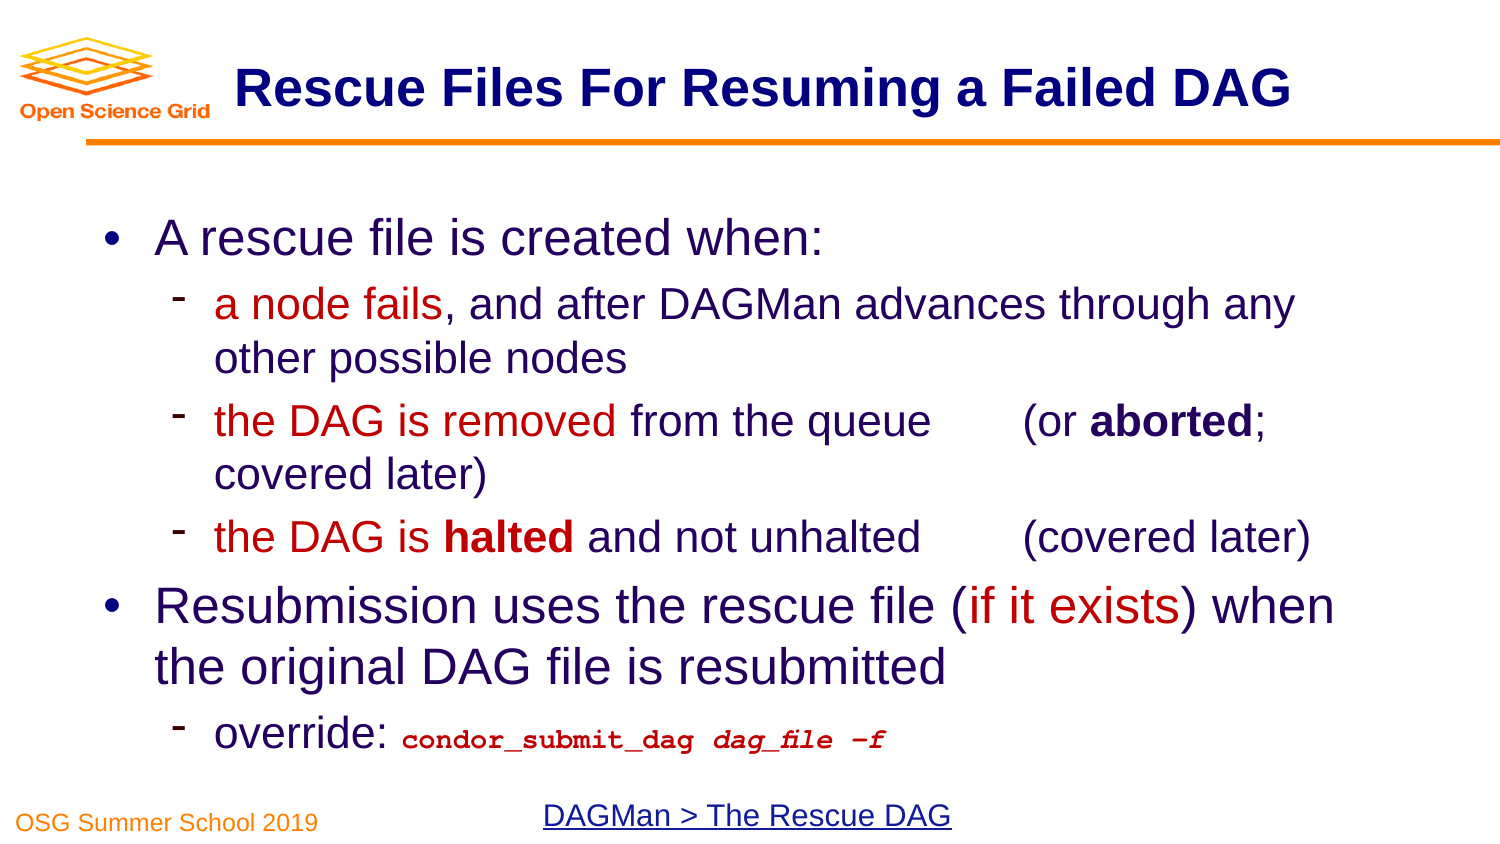

# Rescue Files For Resuming a Failed DAG
A rescue file is created when:
a node fails, and after DAGMan advances through any other possible nodes
the DAG is removed from the queue 				(or aborted; covered later)
the DAG is halted and not unhalted 				(covered later)
Resubmission uses the rescue file (if it exists) when the original DAG file is resubmitted
override: condor_submit_dag dag_file -f
DAGMan > The Rescue DAG